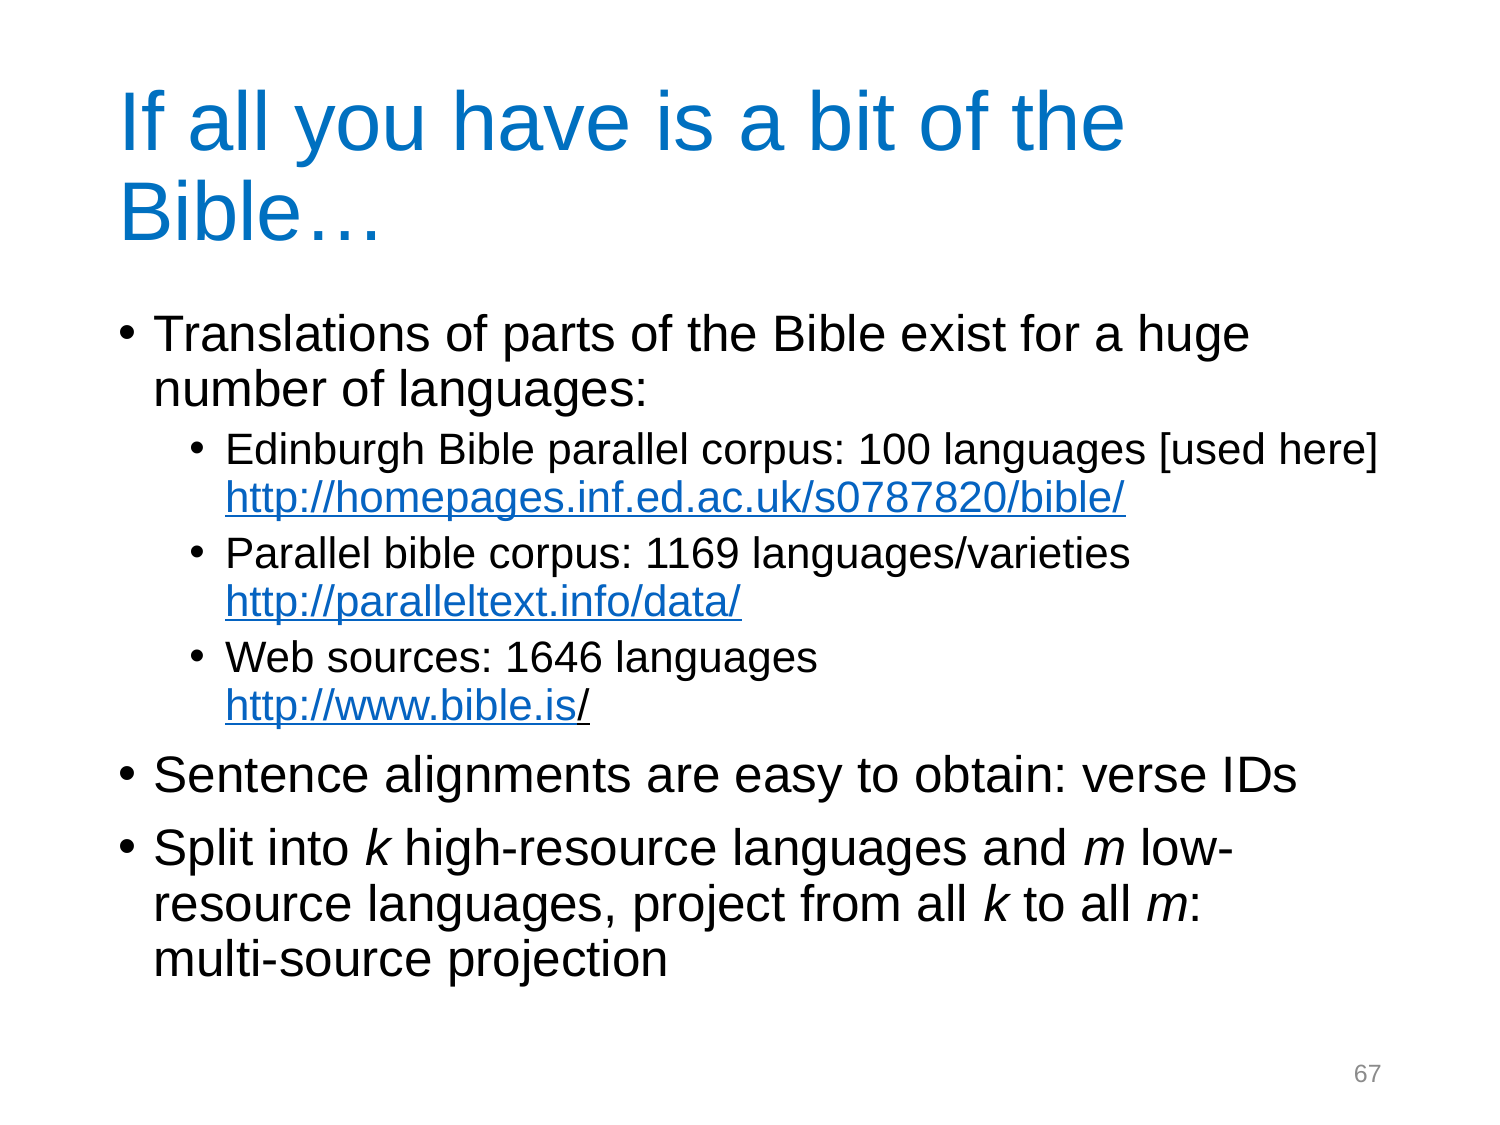

# If all you have is a bit of the Bible…
Translations of parts of the Bible exist for a huge number of languages:
Edinburgh Bible parallel corpus: 100 languages [used here]
http://homepages.inf.ed.ac.uk/s0787820/bible/
Parallel bible corpus: 1169 languages/varieties
http://paralleltext.info/data/
Web sources: 1646 languages
http://www.bible.is/
Sentence alignments are easy to obtain: verse IDs
Split into k high-resource languages and m low-resource languages, project from all k to all m:
multi-source projection
67